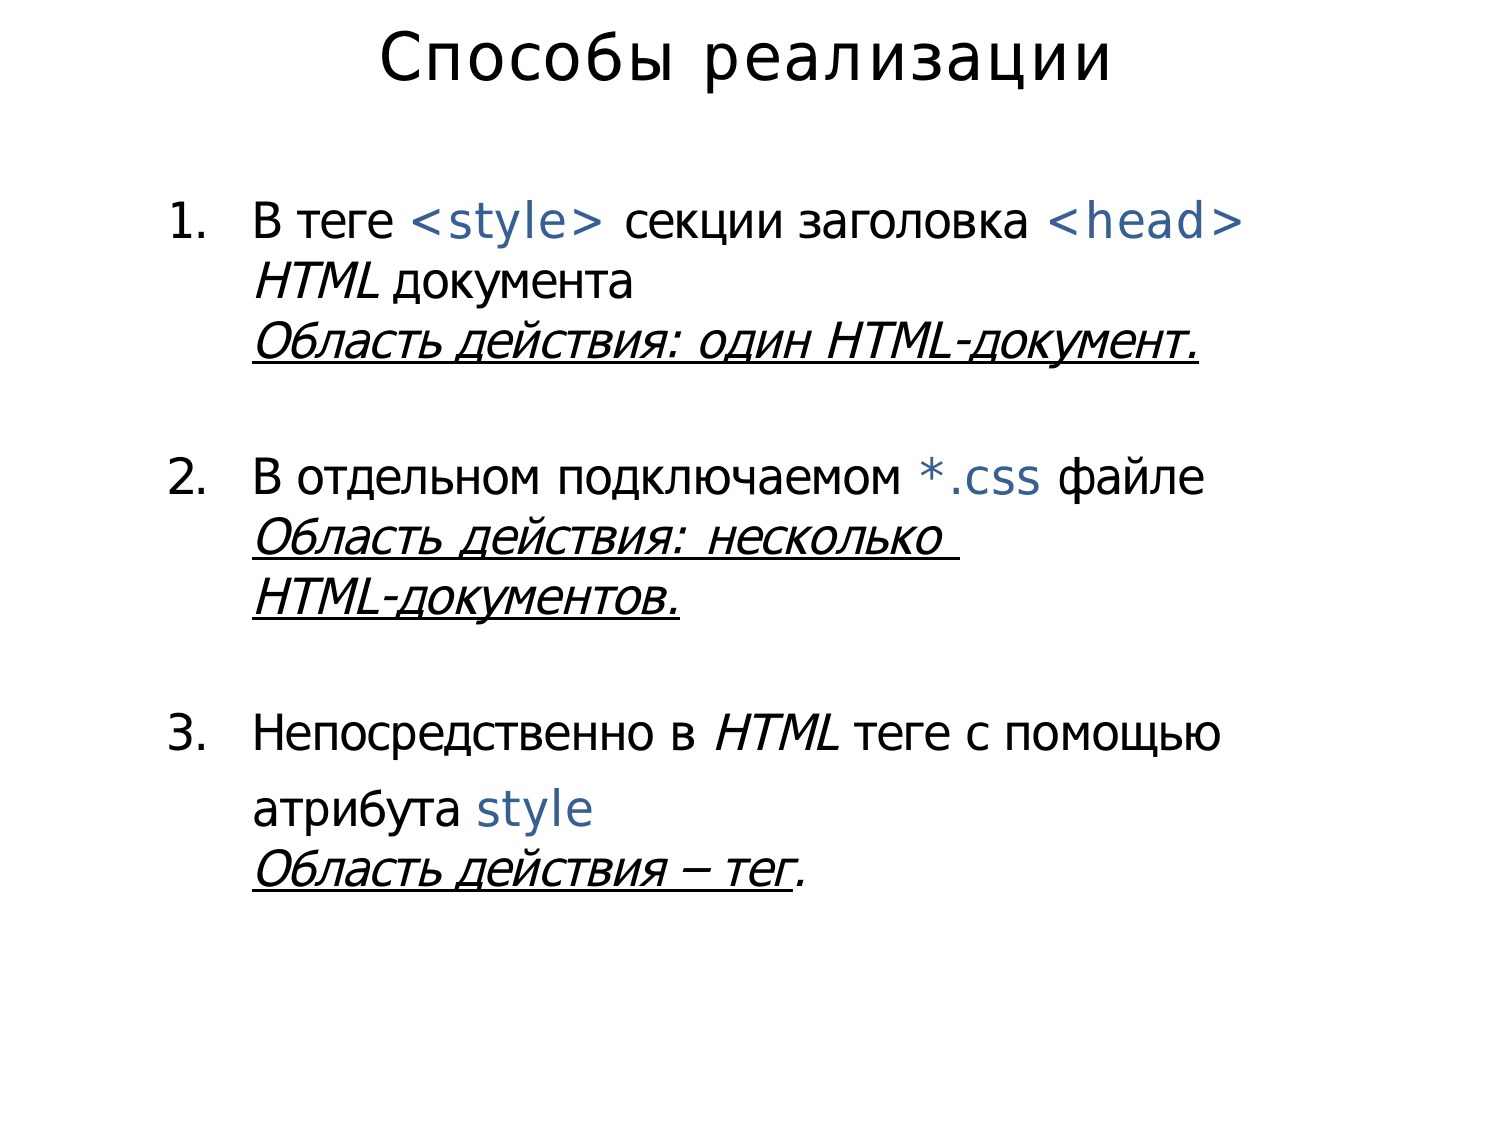

Способы реализации
В теге <style> секции заголовка <head>
HTML документа
Область действия: один HTML-документ.

В отдельном подключаемом *.css файле
Область действия: несколько  HTML-документов.

Непосредственно в HTML теге с помощью
	атрибута style
Область действия – тег.